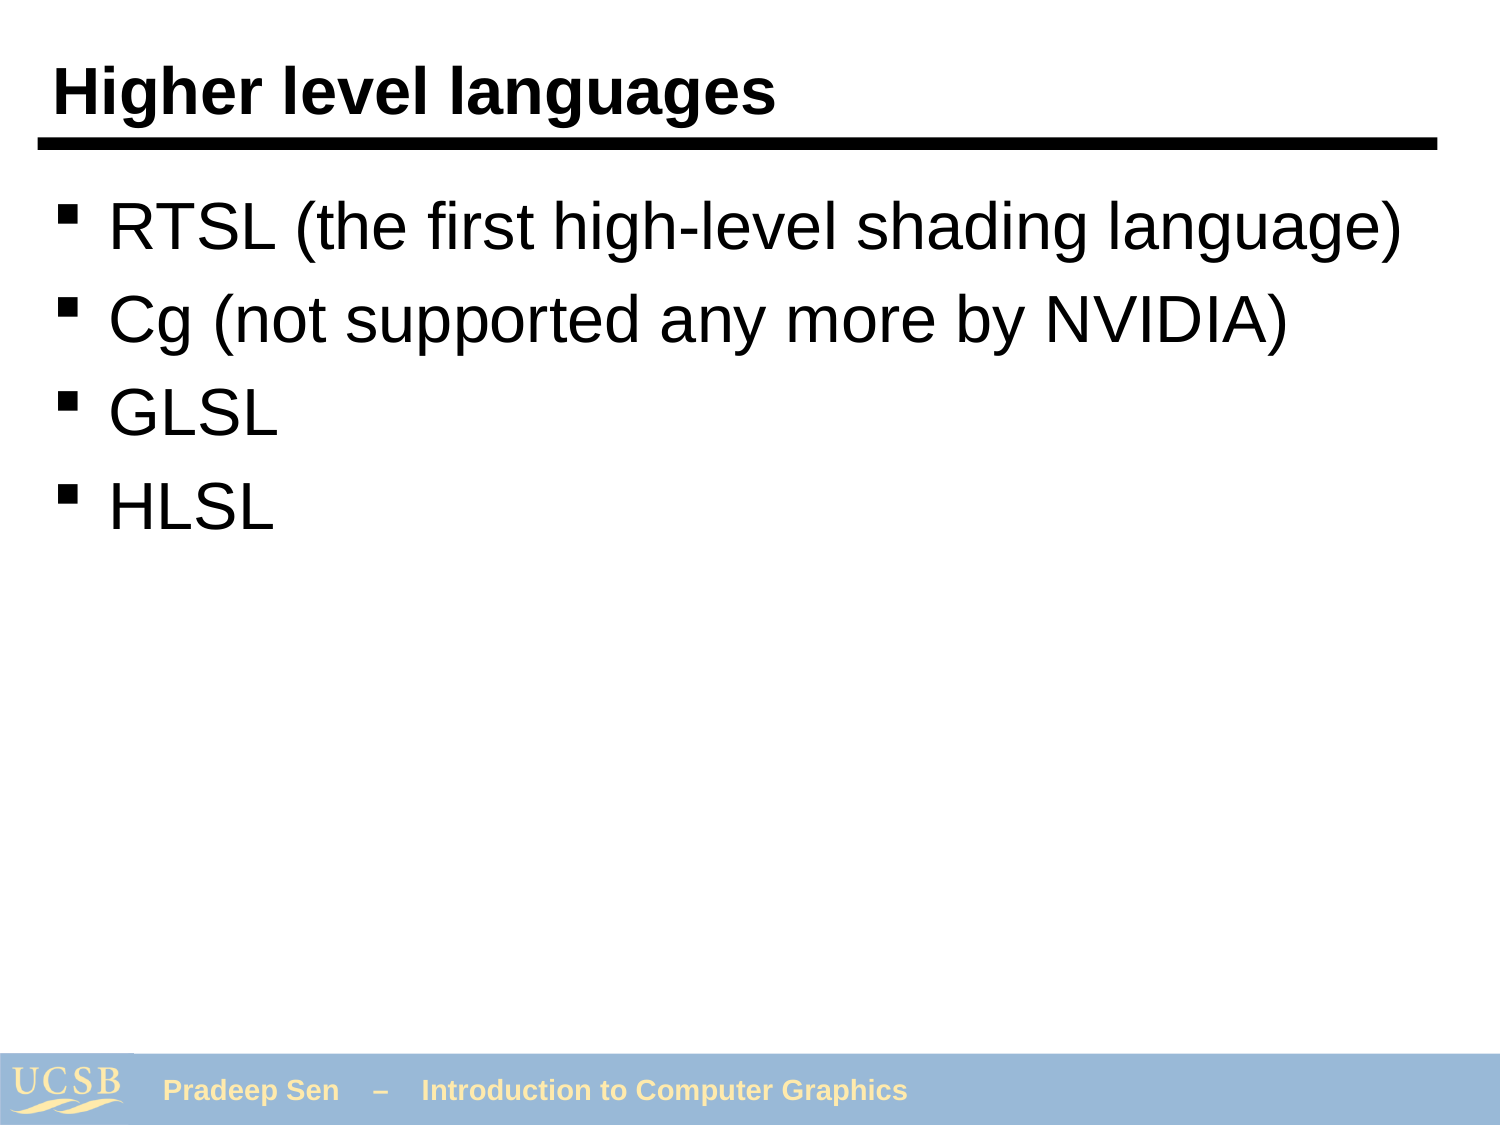

# Higher level languages
RTSL (the first high-level shading language)
Cg (not supported any more by NVIDIA)
GLSL
HLSL